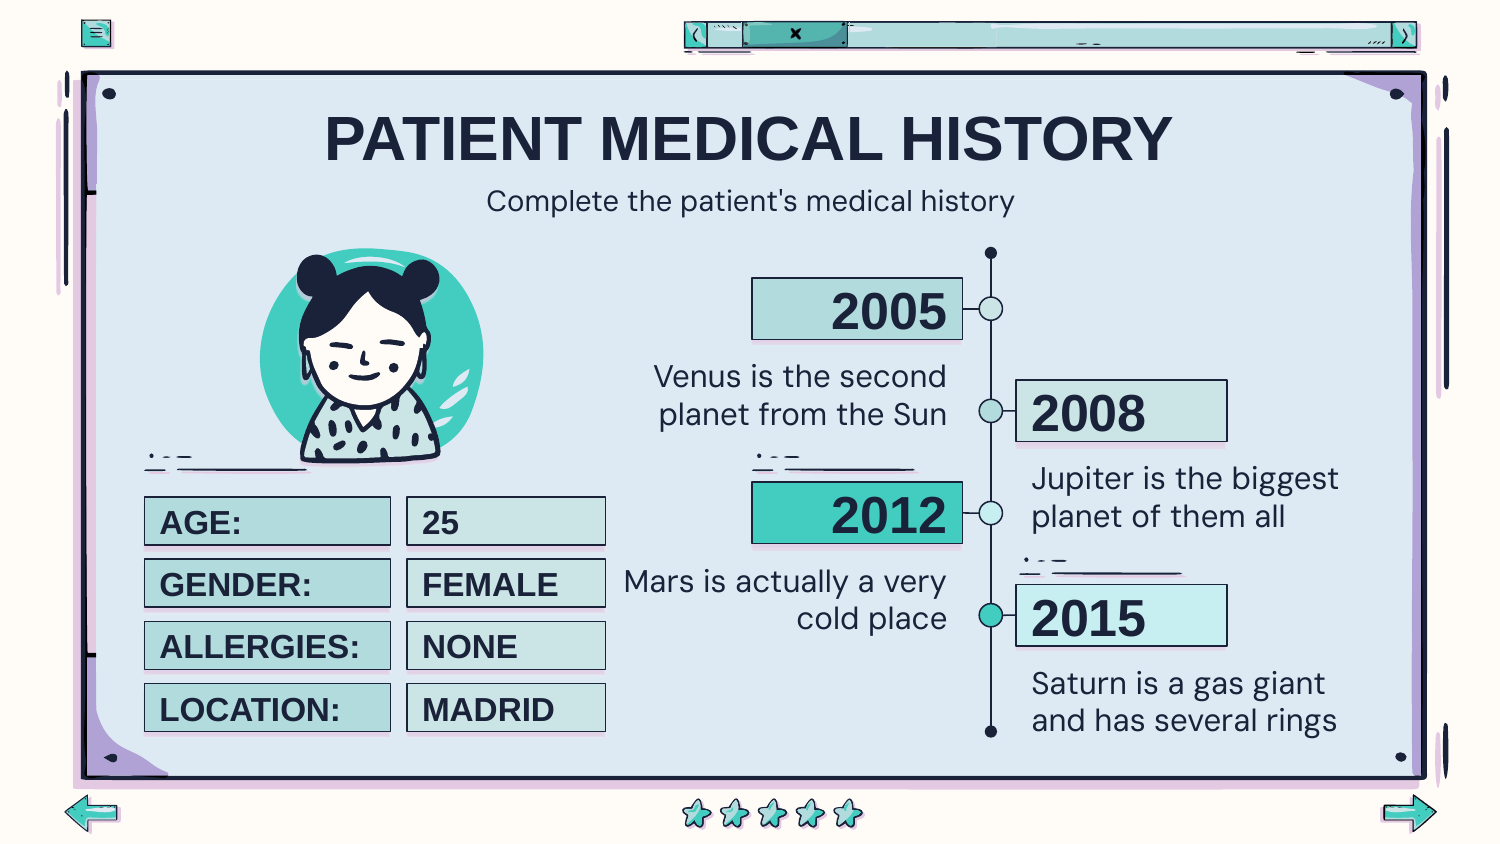

# PATIENT MEDICAL HISTORY
Complete the patient's medical history

2005

Venus is the second planet from the Sun
2008

Jupiter is the biggest planet of them all

2012
AGE:
25

Mars is actually a very cold place

GENDER:
FEMALE
2015

ALLERGIES:
NONE
Saturn is a gas giant and has several rings
LOCATION:
MADRID